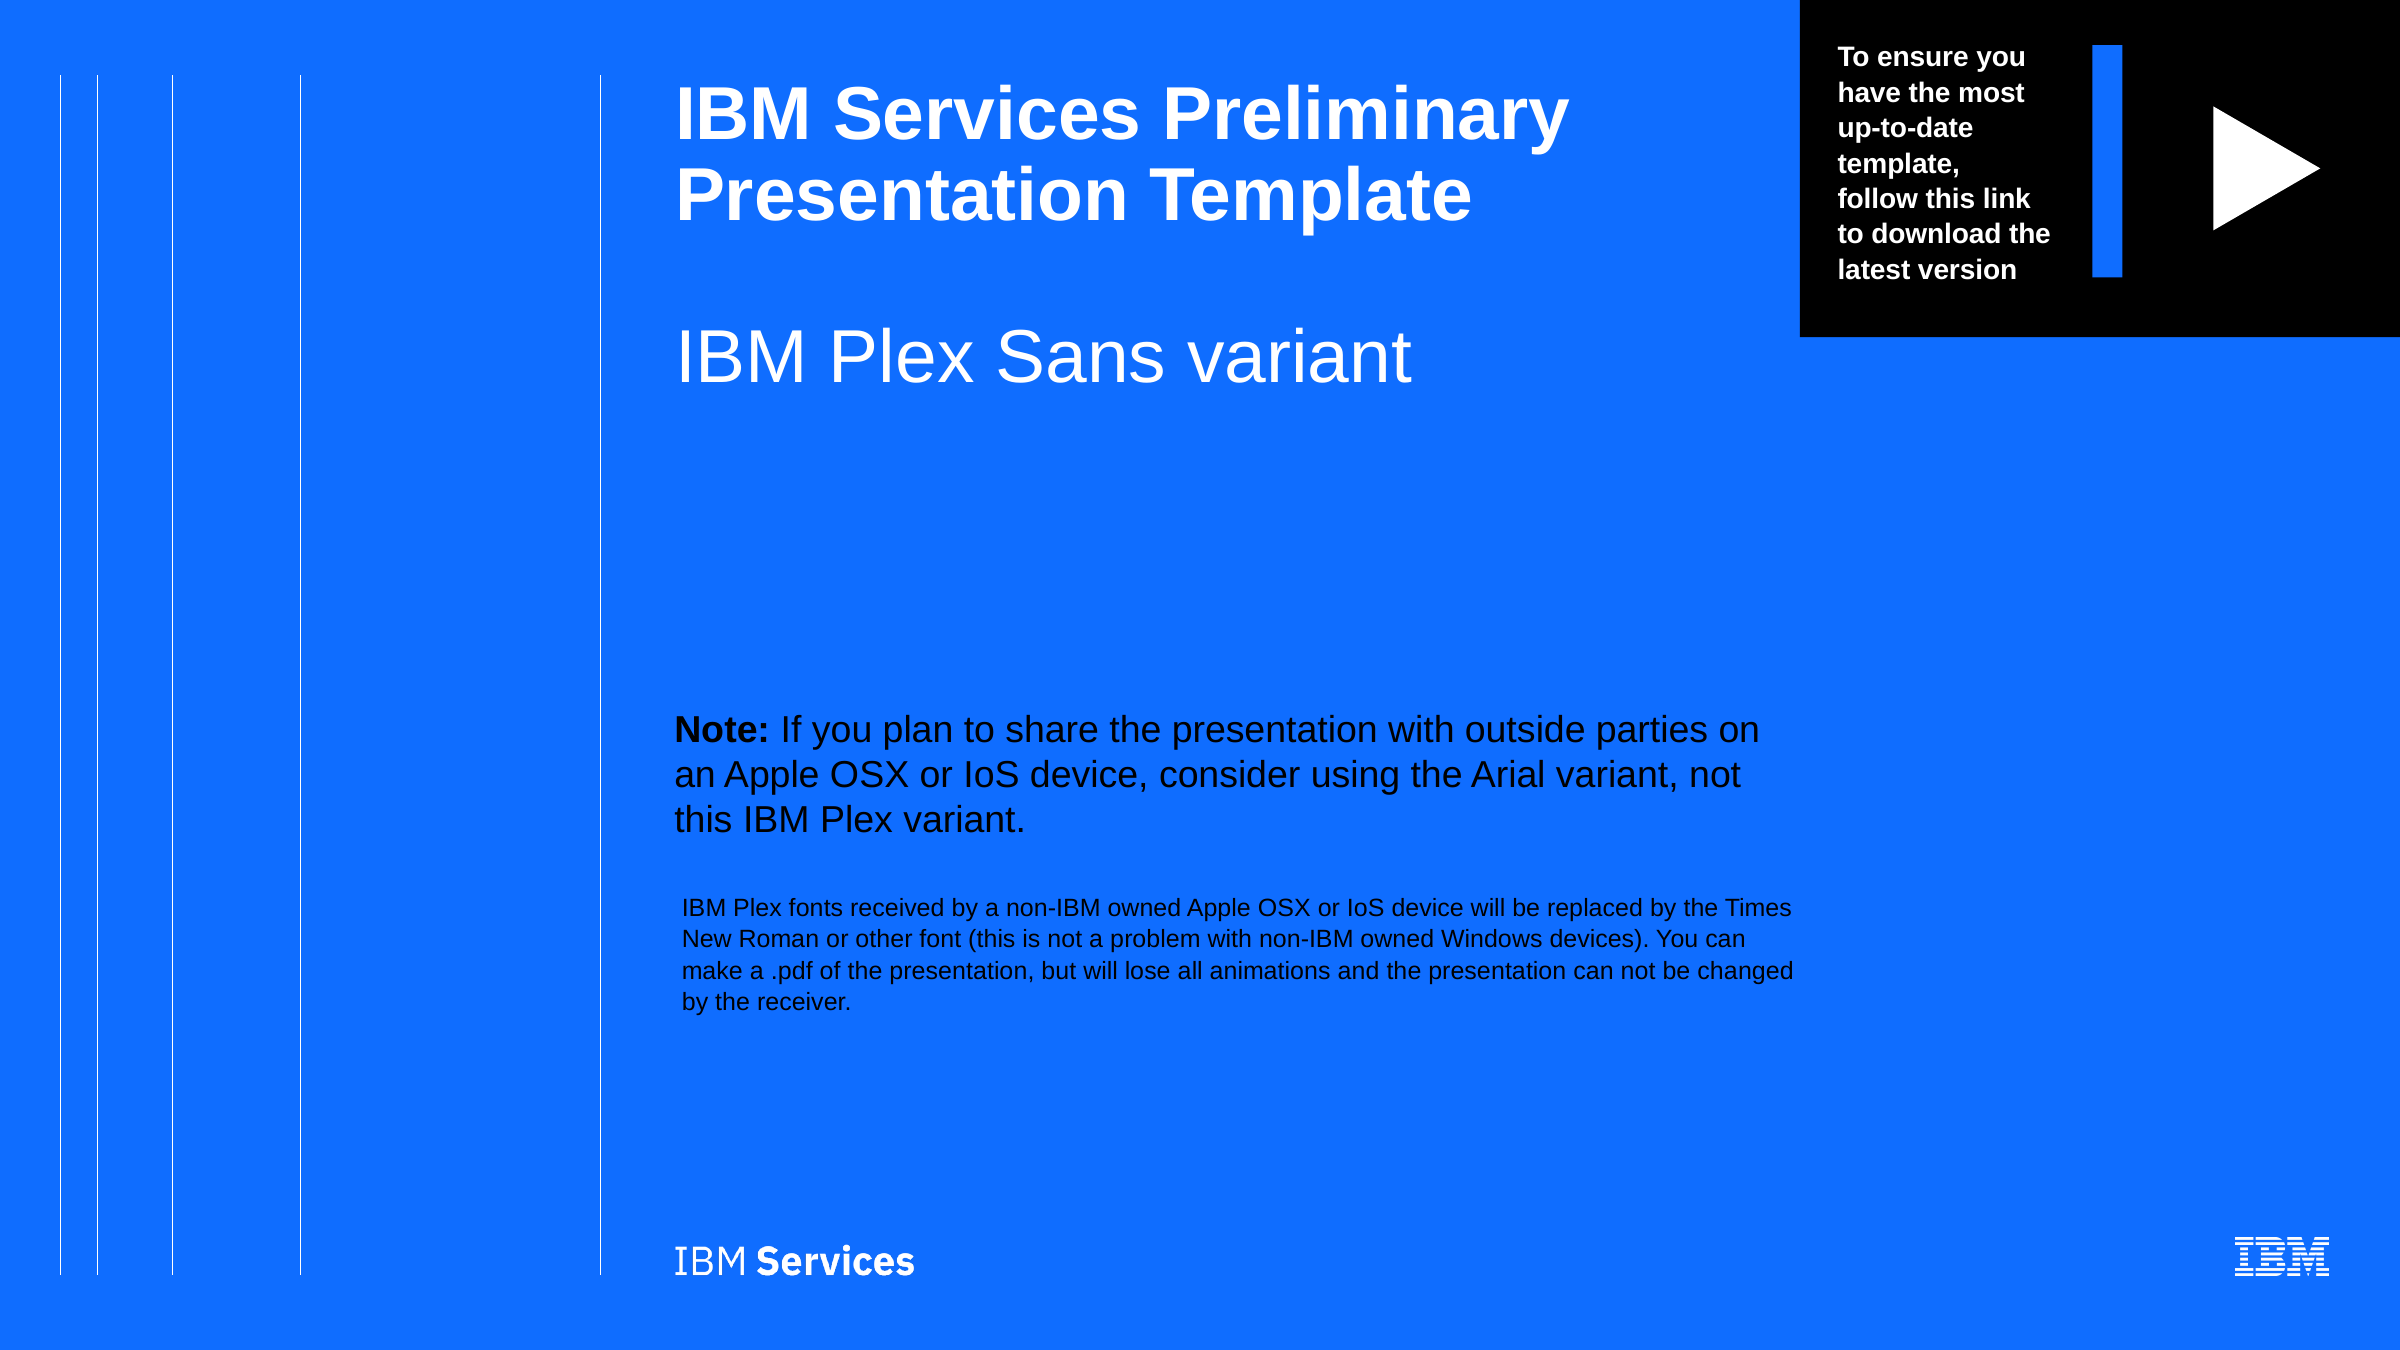

To ensure you
have the most
up-to-date
template,
follow this link
to download the
latest version

# IBM Services Preliminary Presentation Template IBM Plex Sans variant
Note: If you plan to share the presentation with outside parties on an Apple OSX or IoS device, consider using the Arial variant, not this IBM Plex variant.
IBM Plex fonts received by a non-IBM owned Apple OSX or IoS device will be replaced by the Times New Roman or other font (this is not a problem with non-IBM owned Windows devices). You can make a .pdf of the presentation, but will lose all animations and the presentation can not be changed by the receiver.